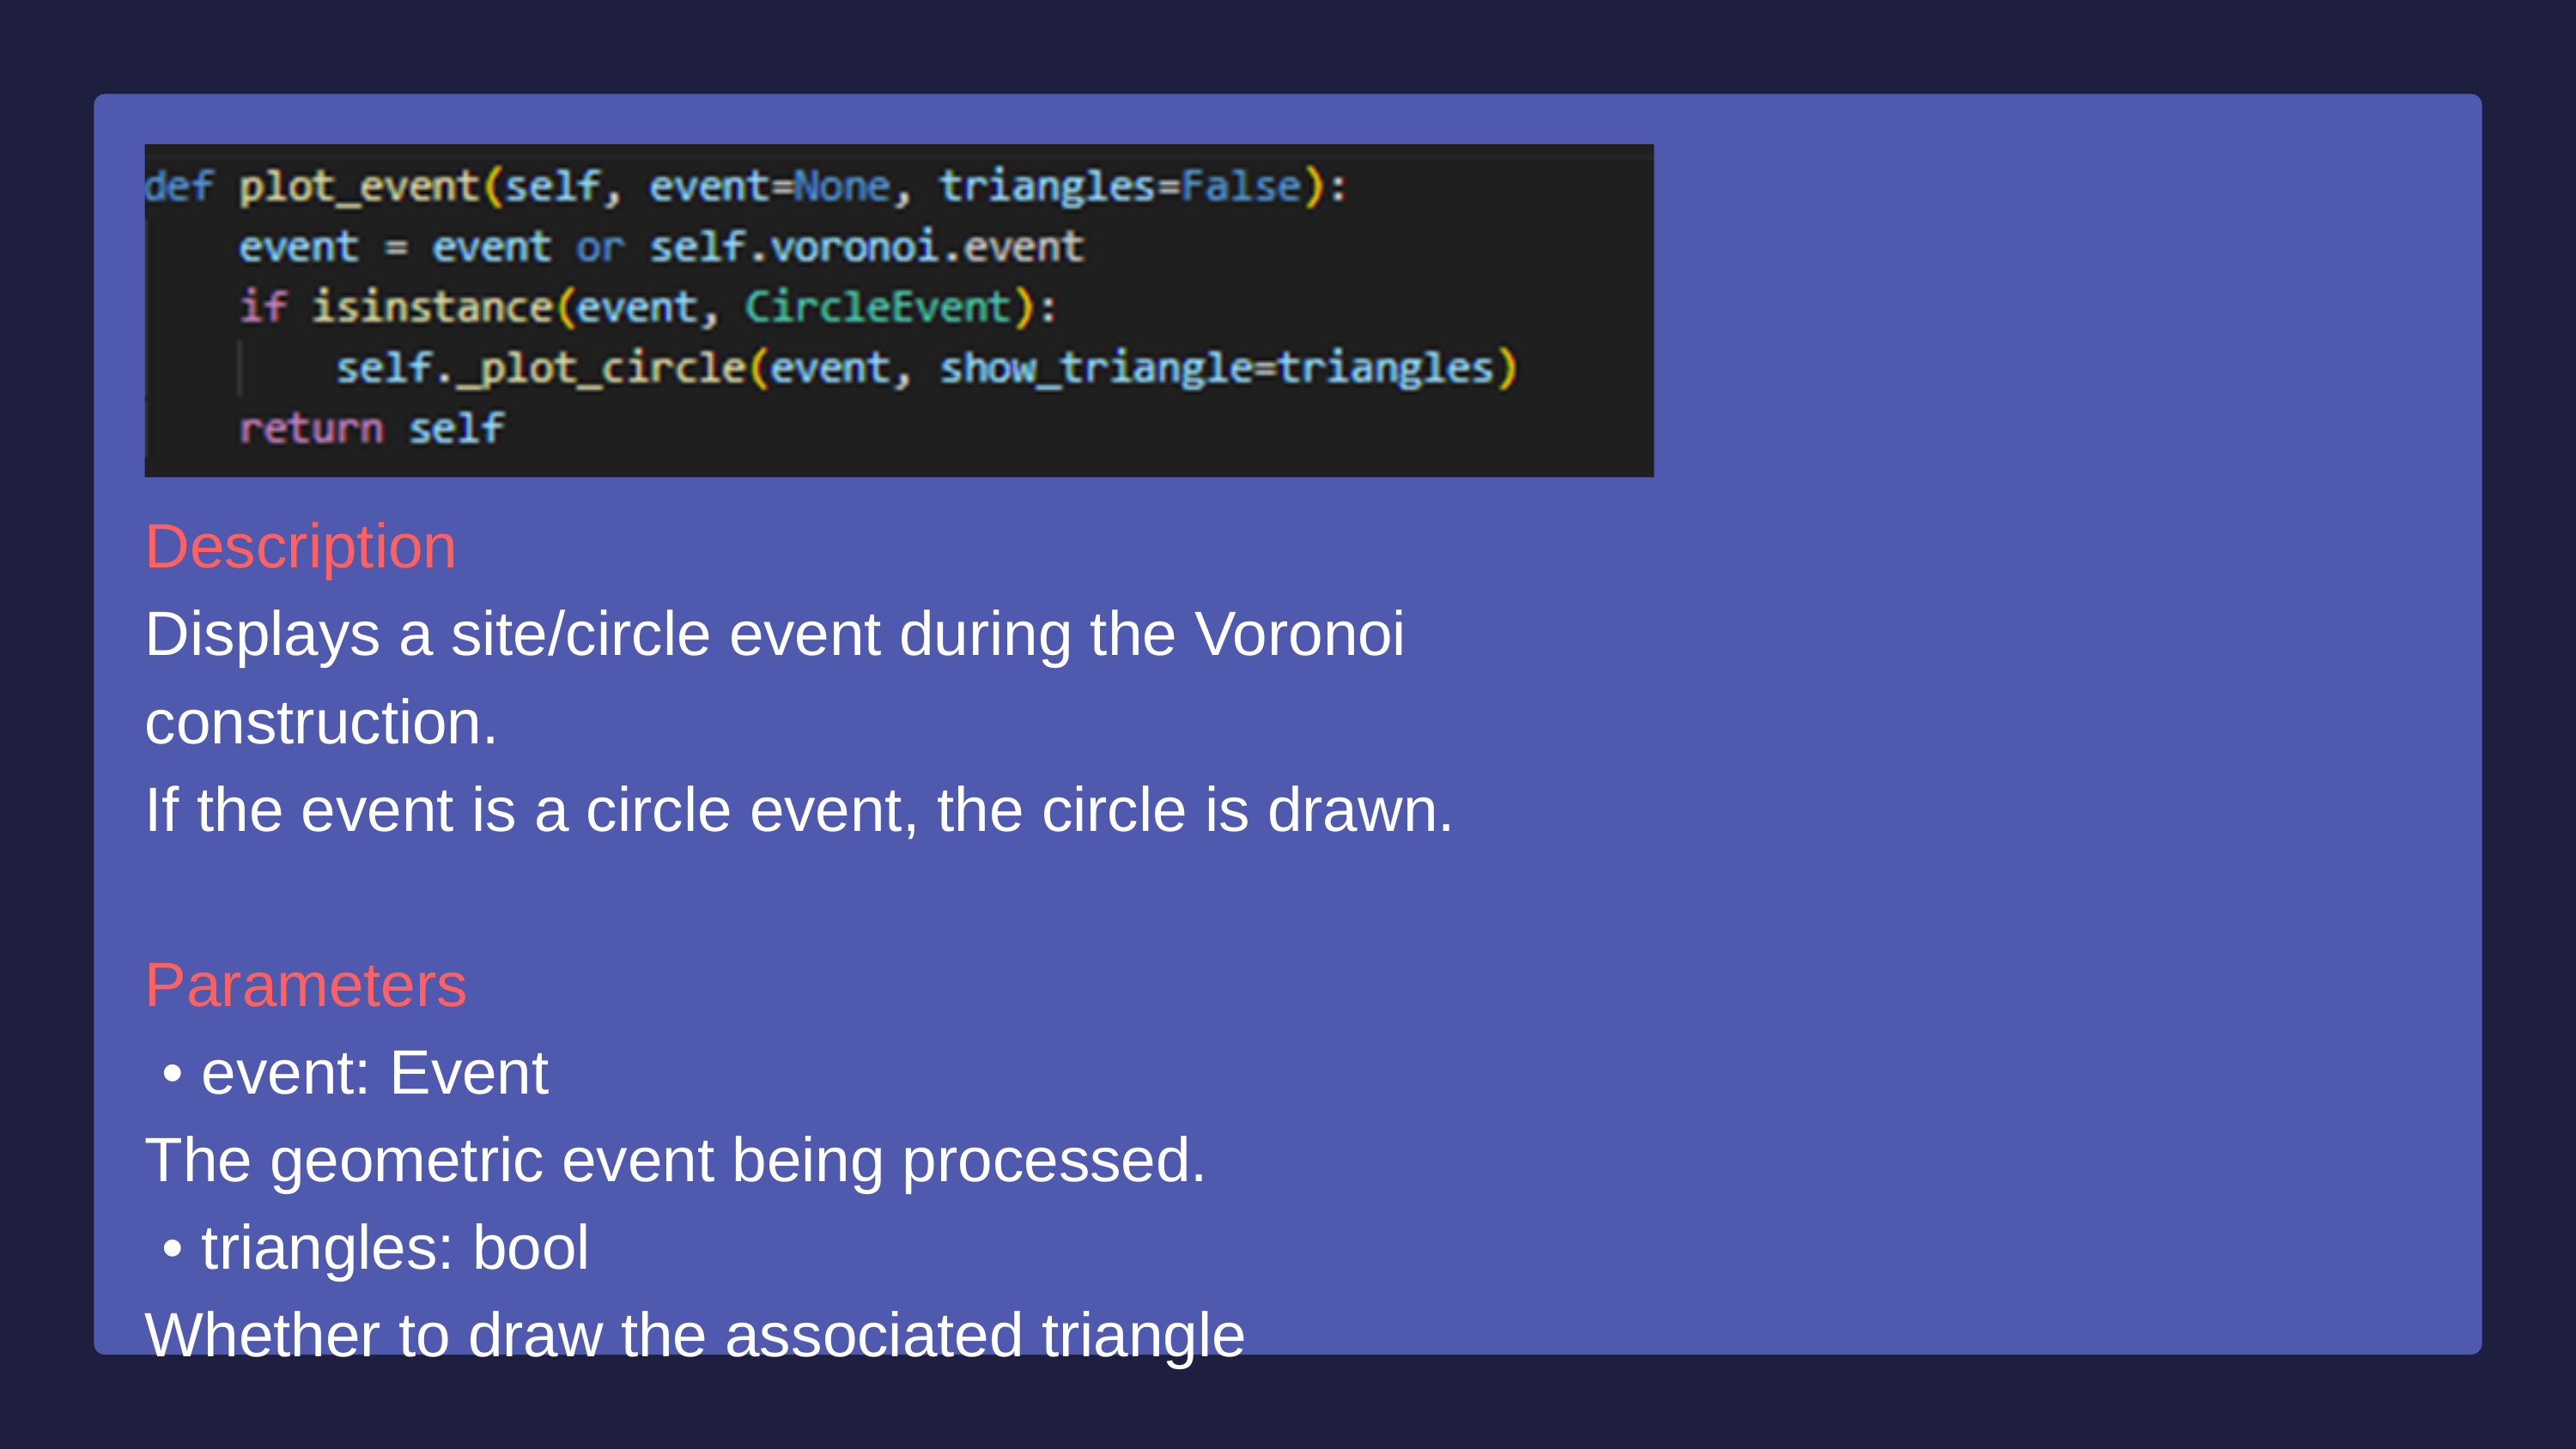

Description
Displays a site/circle event during the Voronoi construction.
If the event is a circle event, the circle is drawn.

Parameters
 • event: Event
The geometric event being processed.
 • triangles: bool
Whether to draw the associated triangle